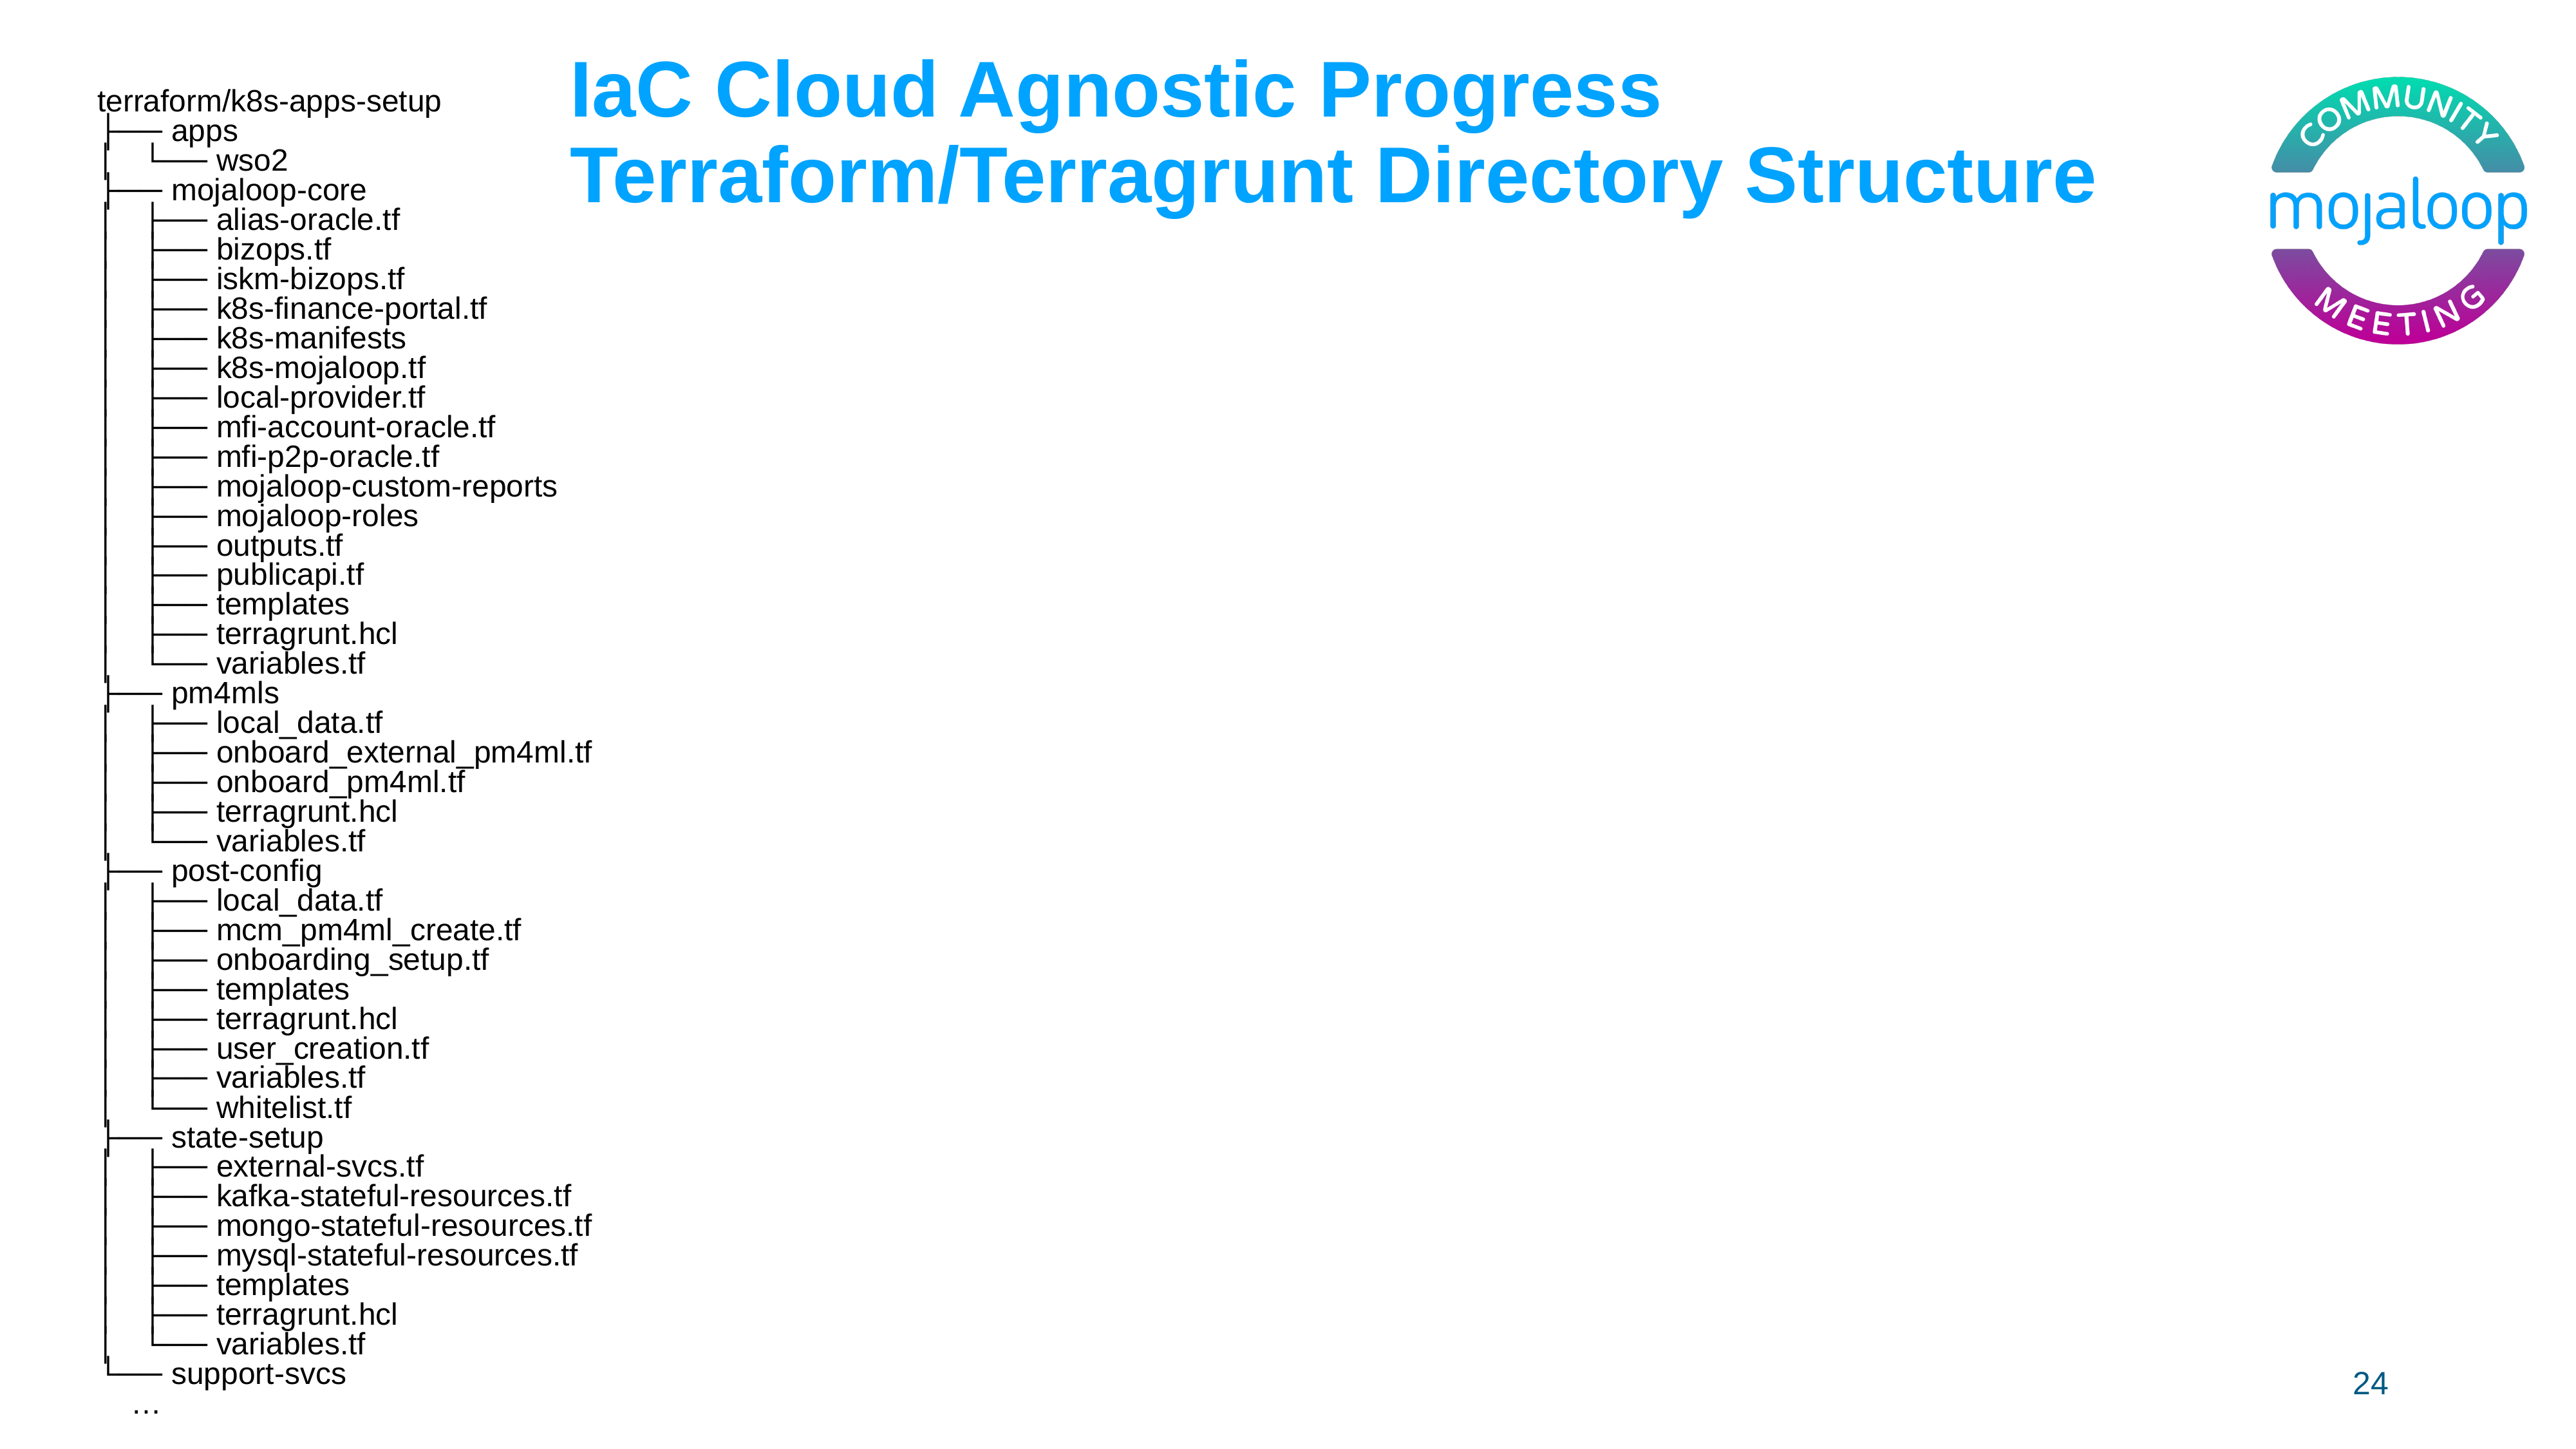

IaC Cloud Agnostic Progress
Terraform/Terragrunt Directory Structure

terraform/k8s-apps-setup
├── apps
│   └── wso2
├── mojaloop-core
│   ├── alias-oracle.tf
│   ├── bizops.tf
│   ├── iskm-bizops.tf
│   ├── k8s-finance-portal.tf
│   ├── k8s-manifests
│   ├── k8s-mojaloop.tf
│   ├── local-provider.tf
│   ├── mfi-account-oracle.tf
│   ├── mfi-p2p-oracle.tf
│   ├── mojaloop-custom-reports
│   ├── mojaloop-roles
│   ├── outputs.tf
│   ├── publicapi.tf
│   ├── templates
│   ├── terragrunt.hcl
│   └── variables.tf
├── pm4mls
│   ├── local_data.tf
│   ├── onboard_external_pm4ml.tf
│   ├── onboard_pm4ml.tf
│   ├── terragrunt.hcl
│   └── variables.tf
├── post-config
│   ├── local_data.tf
│   ├── mcm_pm4ml_create.tf
│   ├── onboarding_setup.tf
│   ├── templates
│   ├── terragrunt.hcl
│   ├── user_creation.tf
│   ├── variables.tf
│   └── whitelist.tf
├── state-setup
│   ├── external-svcs.tf
│   ├── kafka-stateful-resources.tf
│   ├── mongo-stateful-resources.tf
│   ├── mysql-stateful-resources.tf
│   ├── templates
│   ├── terragrunt.hcl
│   └── variables.tf
└── support-svcs
    …
24